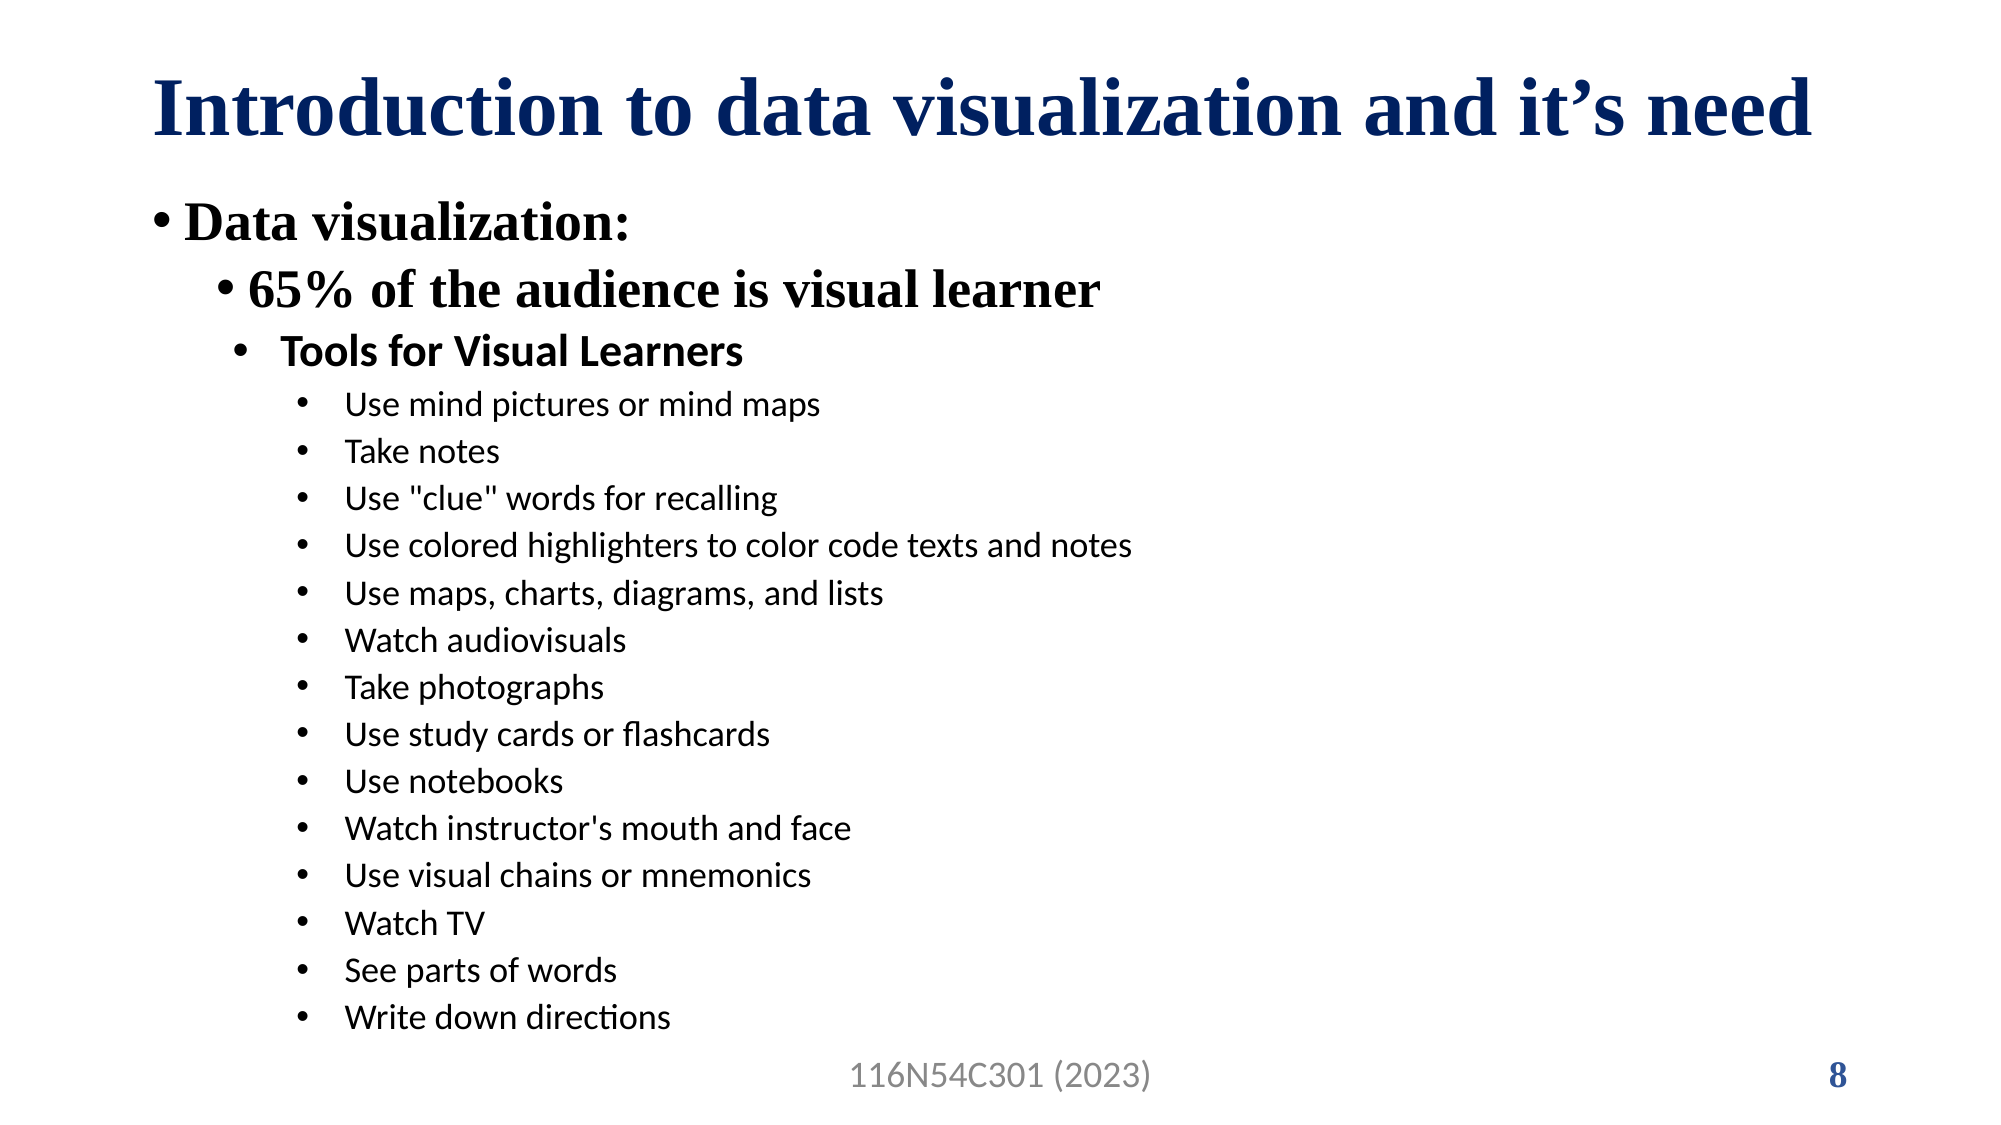

# Introduction to data visualization and it’s need
Data visualization:
65% of the audience is visual learner
Tools for Visual Learners
Use mind pictures or mind maps
Take notes
Use "clue" words for recalling
Use colored highlighters to color code texts and notes
Use maps, charts, diagrams, and lists
Watch audiovisuals
Take photographs
Use study cards or flashcards
Use notebooks
Watch instructor's mouth and face
Use visual chains or mnemonics
Watch TV
See parts of words
Write down directions

116N54C301 (2023)
8